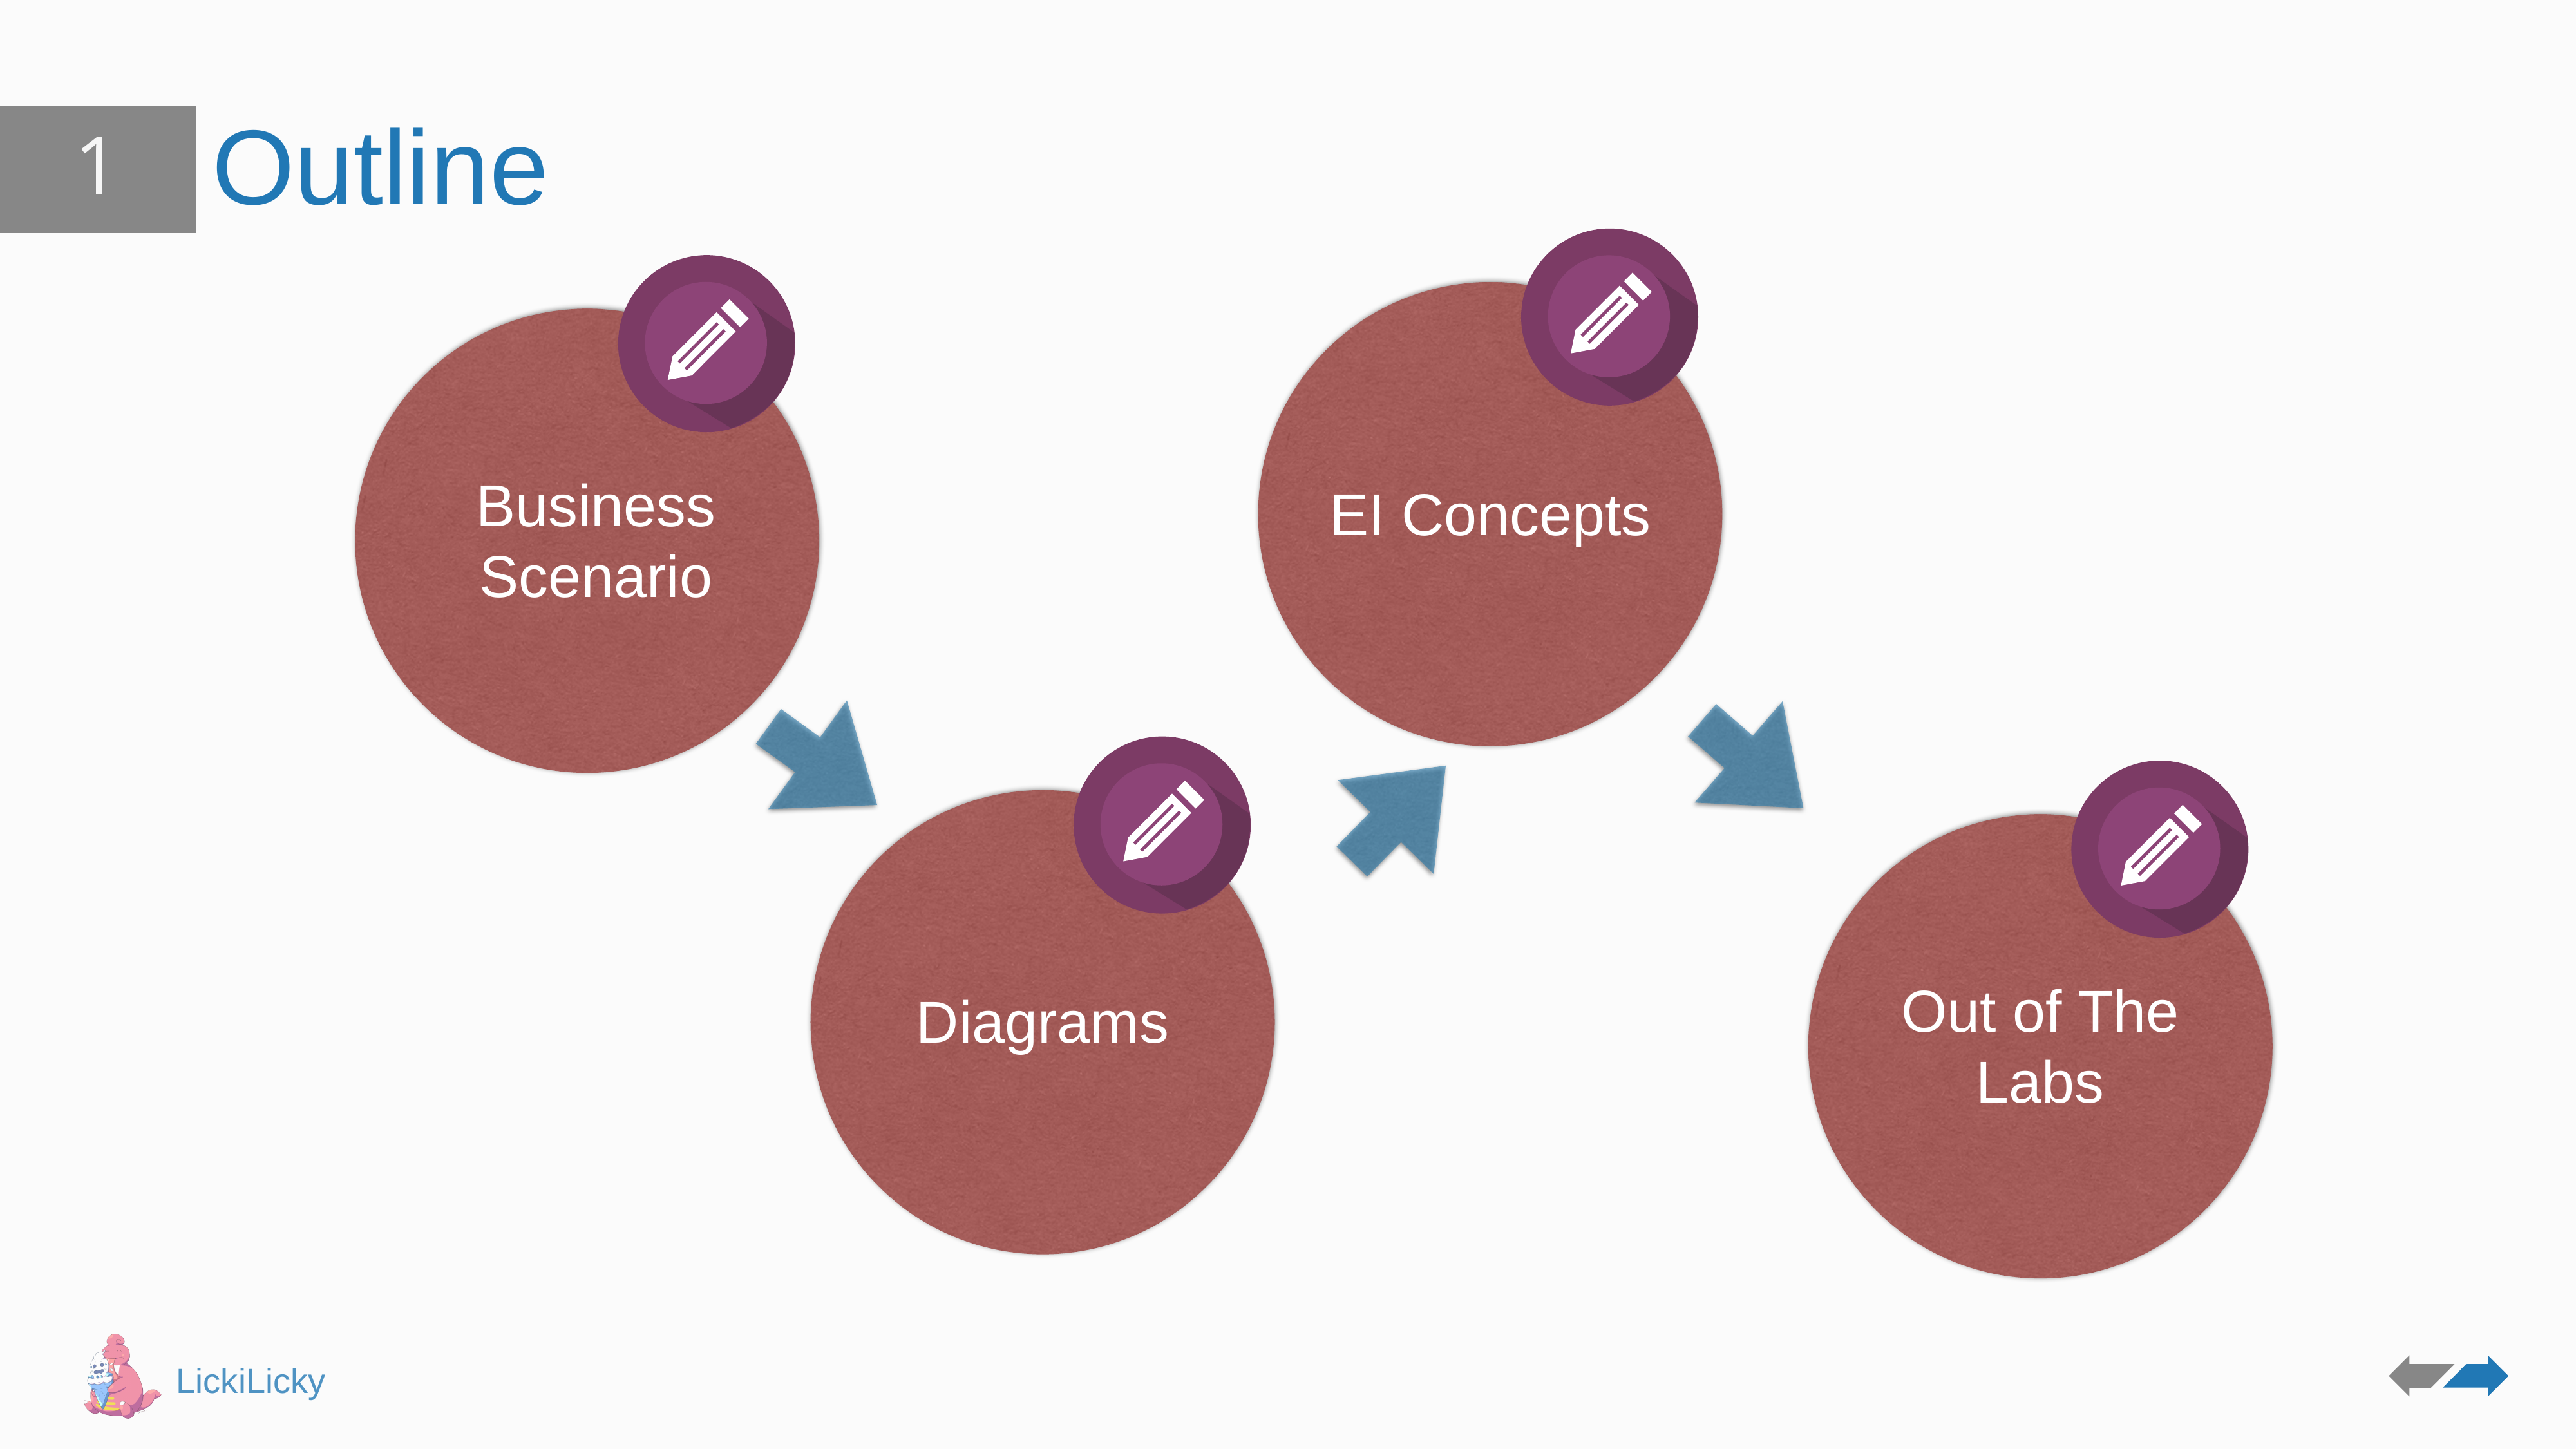

# Outline
1

Business Scenario
EI Concepts

Out of The Labs
Diagrams